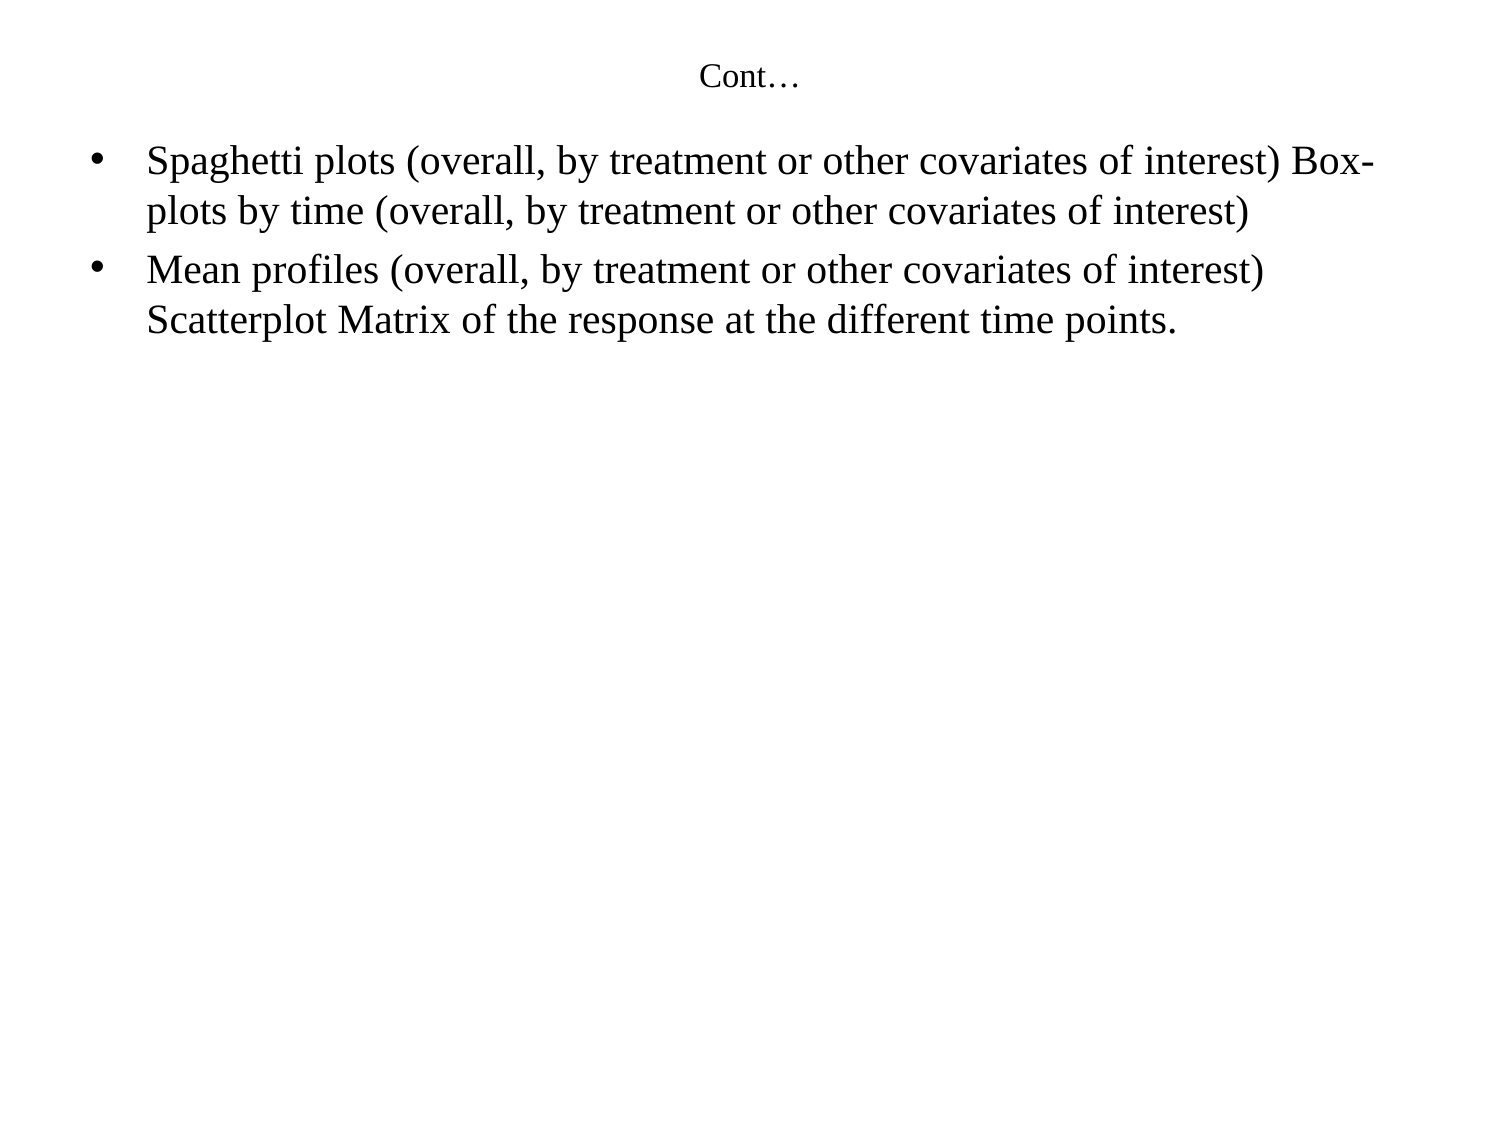

# Cont…
Spaghetti plots (overall, by treatment or other covariates of interest) Box-plots by time (overall, by treatment or other covariates of interest)
Mean profiles (overall, by treatment or other covariates of interest) Scatterplot Matrix of the response at the different time points.